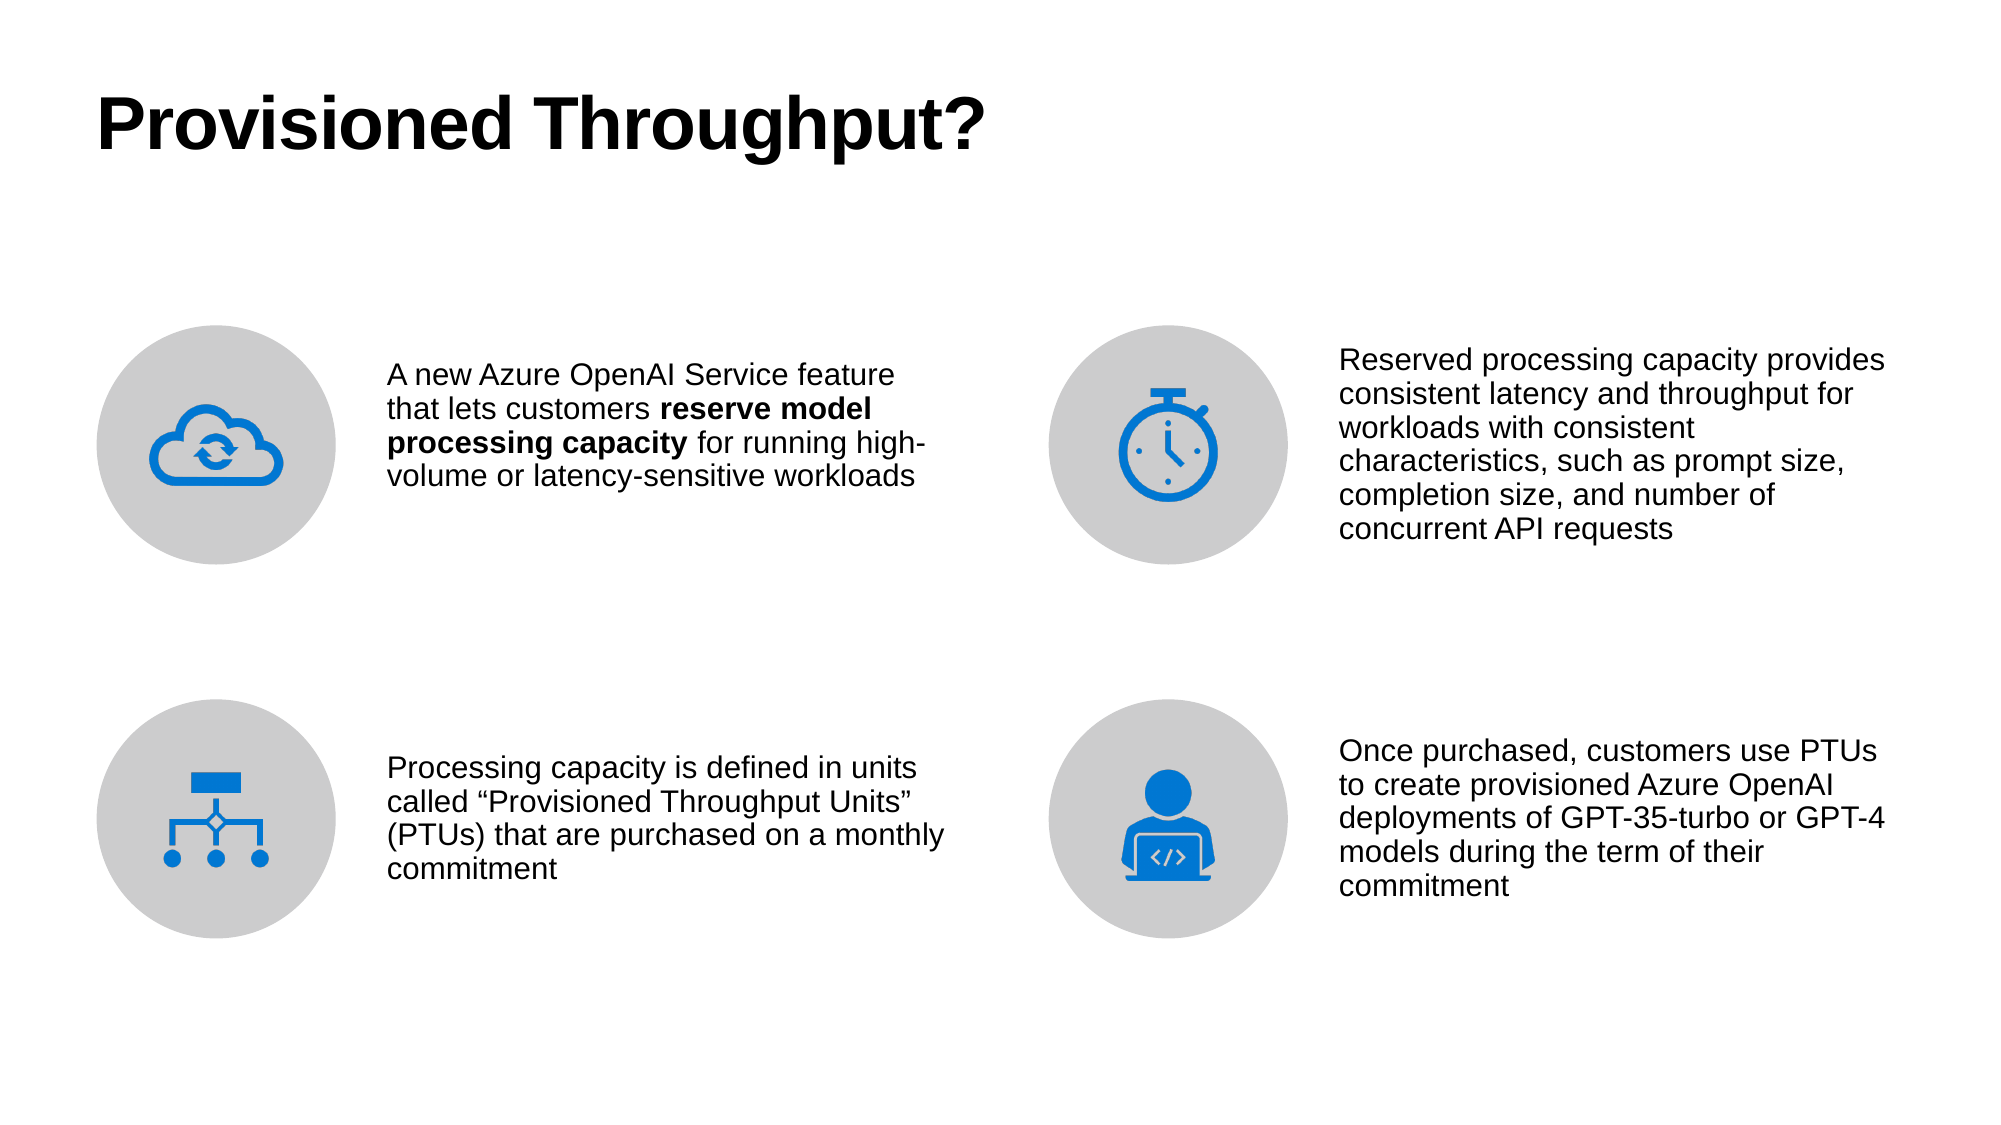

# Provisioned Throughput?
A new Azure OpenAI Service feature that lets customers reserve model processing capacity for running high-volume or latency-sensitive workloads
Reserved processing capacity provides consistent latency and throughput for workloads with consistent characteristics, such as prompt size, completion size, and number of concurrent API requests
Processing capacity is defined in units called “Provisioned Throughput Units” (PTUs) that are purchased on a monthly commitment
Once purchased, customers use PTUs to create provisioned Azure OpenAI deployments of GPT-35-turbo or GPT-4 models during the term of their commitment